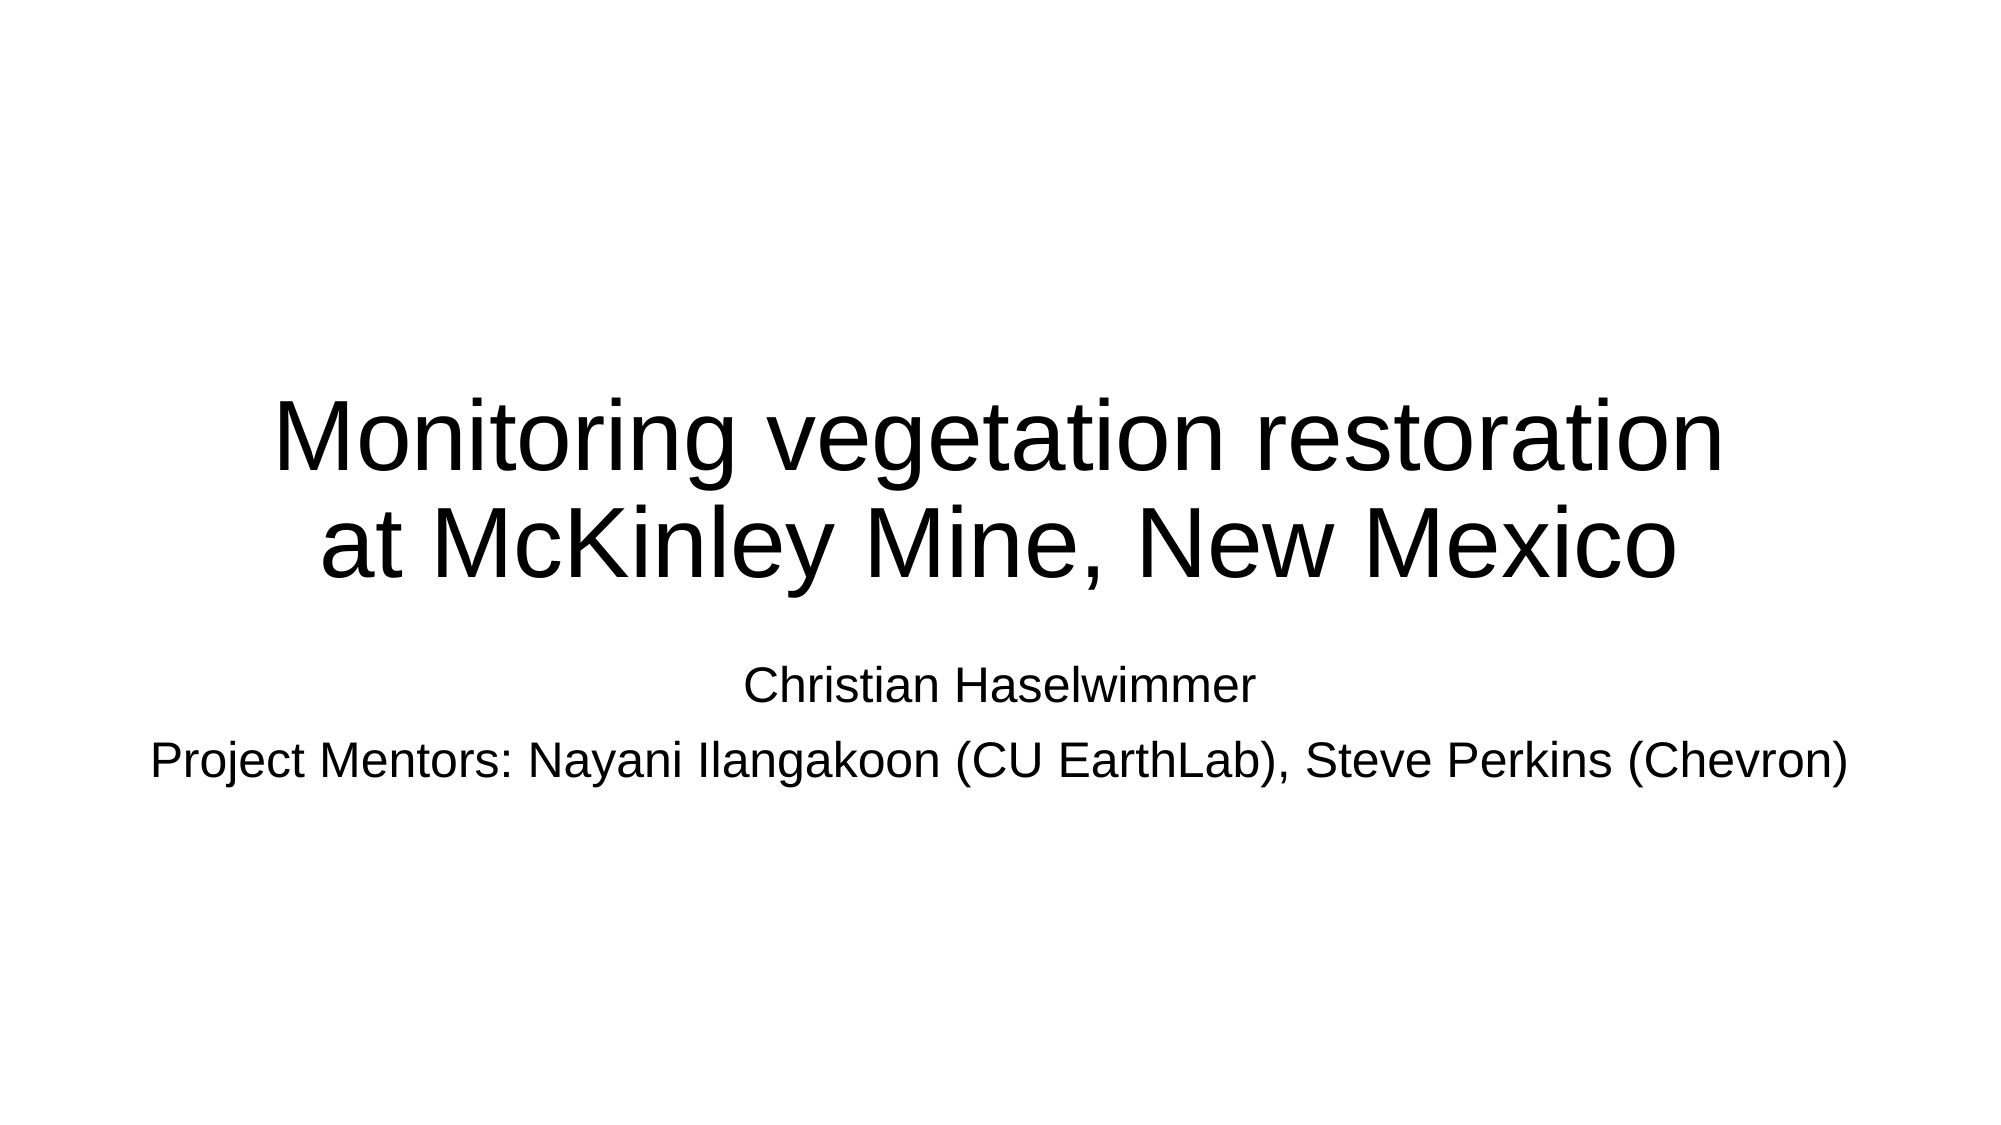

# Monitoring vegetation restoration at McKinley Mine, New Mexico
Christian Haselwimmer
Project Mentors: Nayani Ilangakoon (CU EarthLab), Steve Perkins (Chevron)